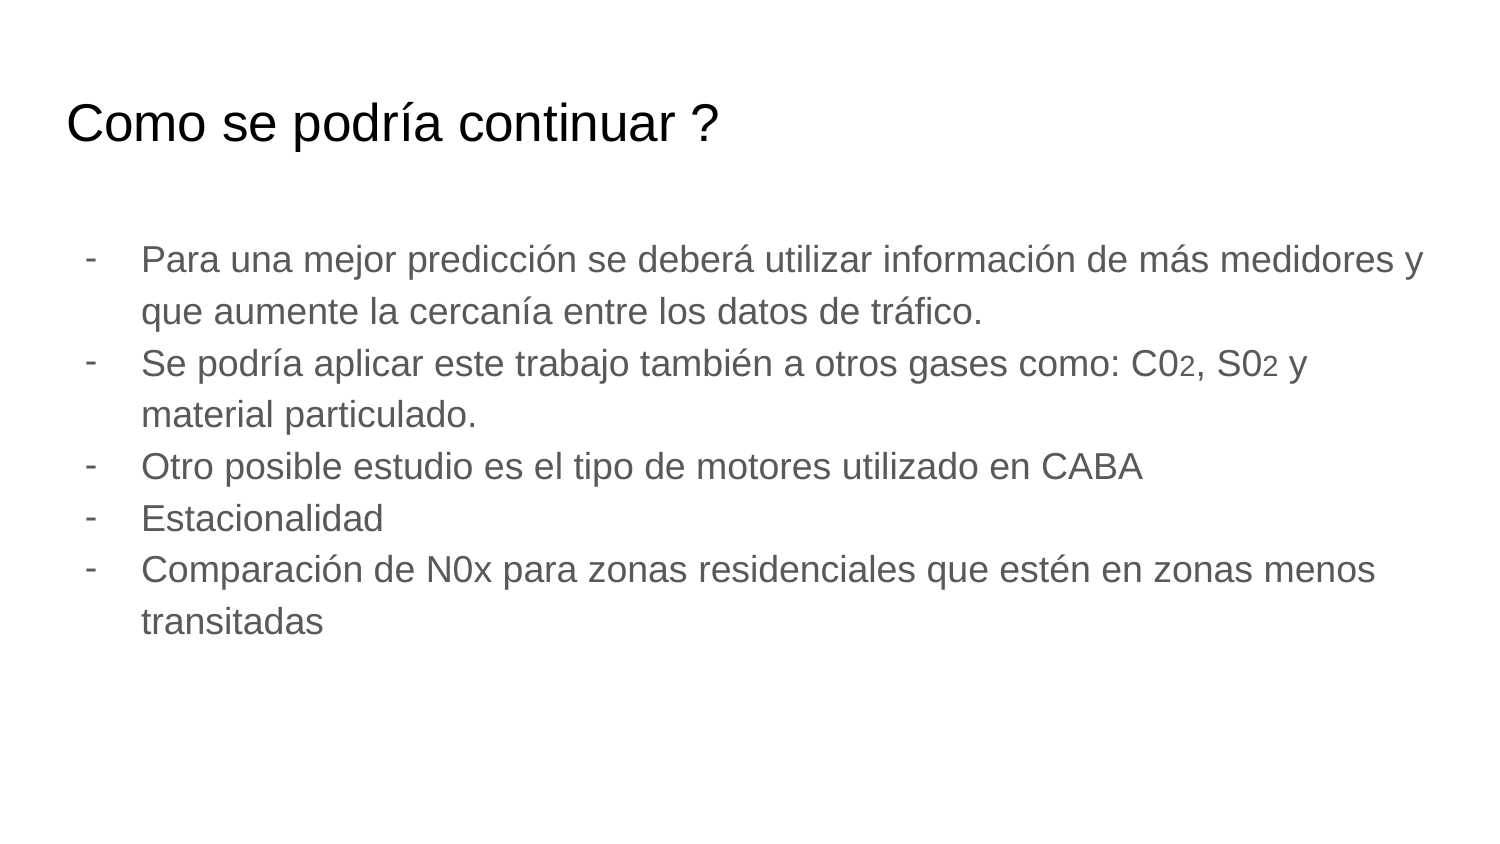

# Como se podría continuar ?
Para una mejor predicción se deberá utilizar información de más medidores y que aumente la cercanía entre los datos de tráfico.
Se podría aplicar este trabajo también a otros gases como: C02, S02 y material particulado.
Otro posible estudio es el tipo de motores utilizado en CABA
Estacionalidad
Comparación de N0x para zonas residenciales que estén en zonas menos transitadas